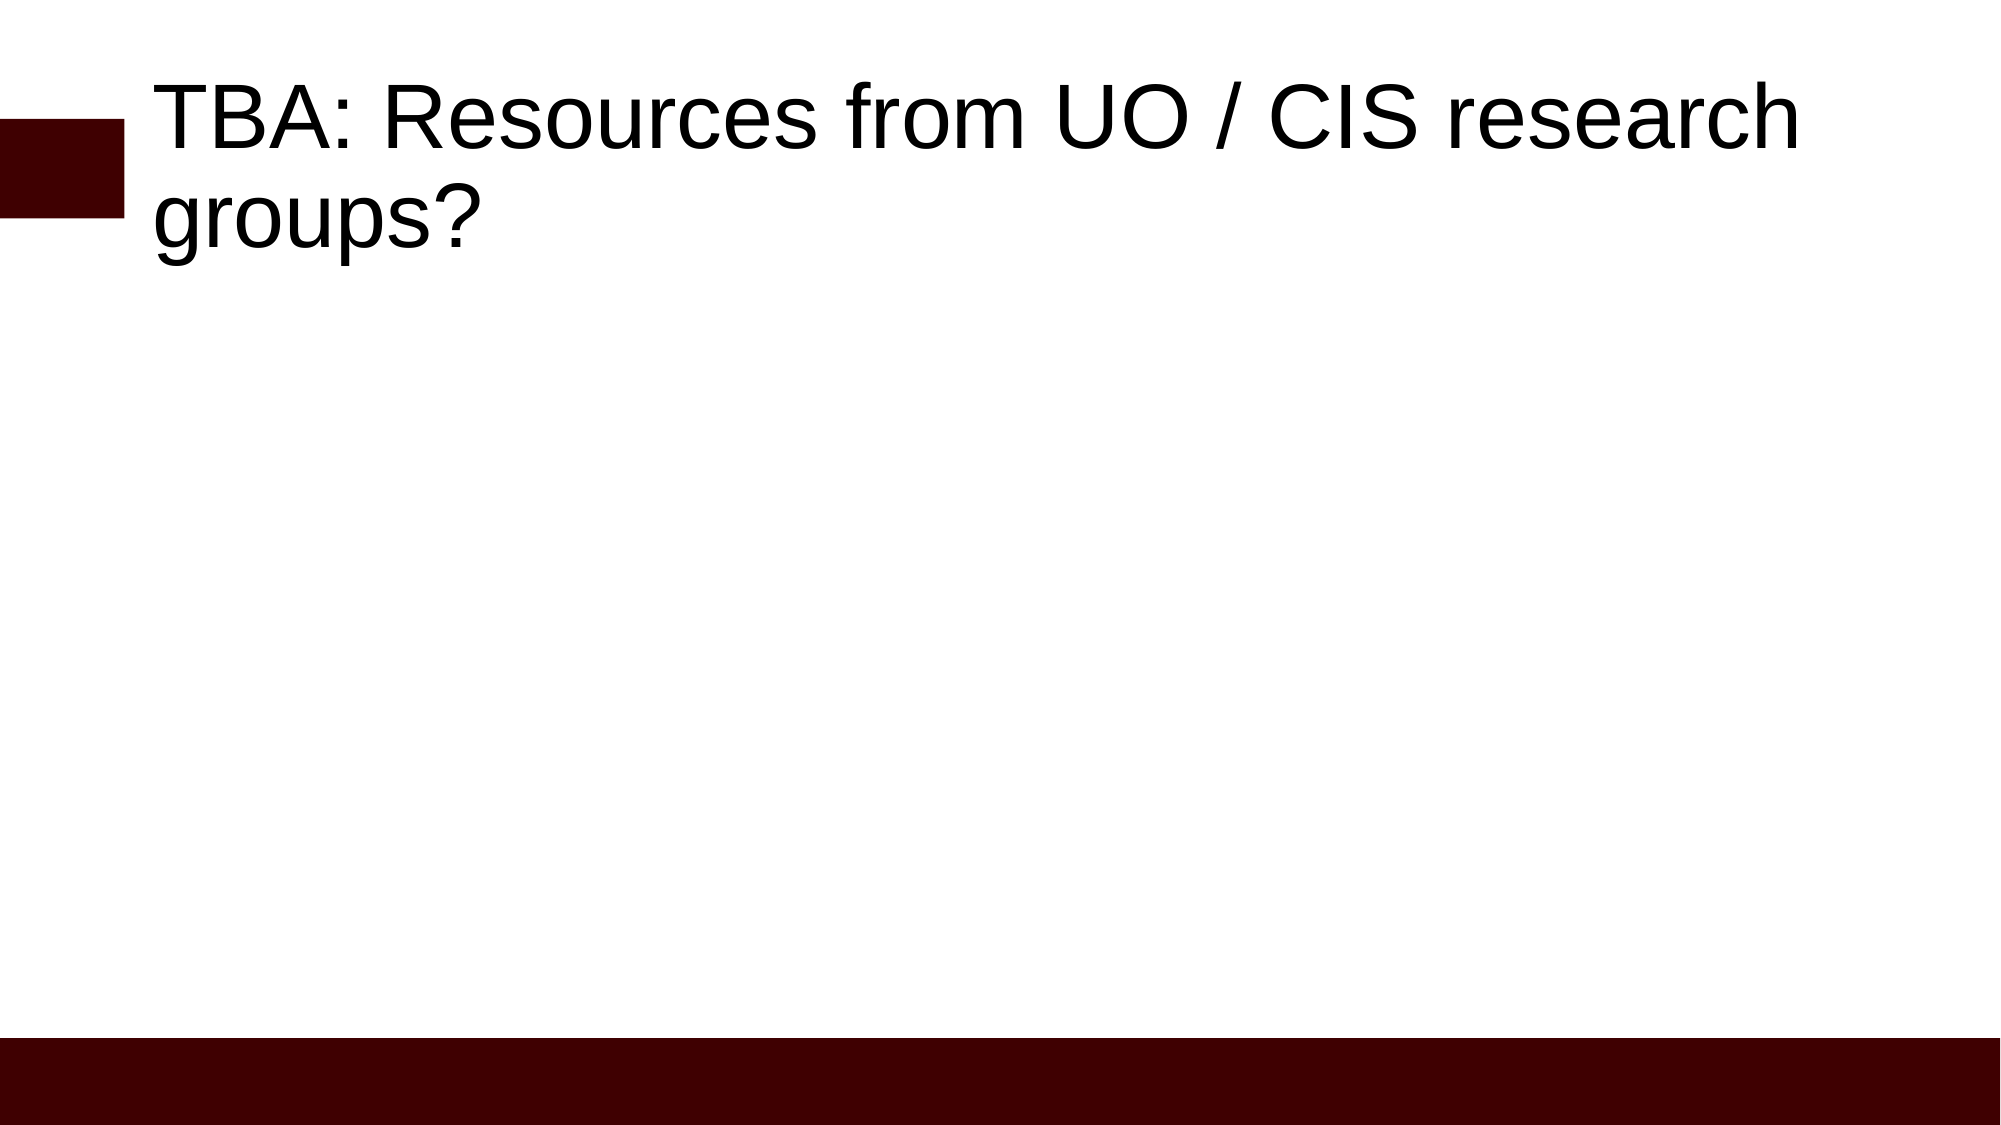

# TBA: Resources from UO / CIS research groups?